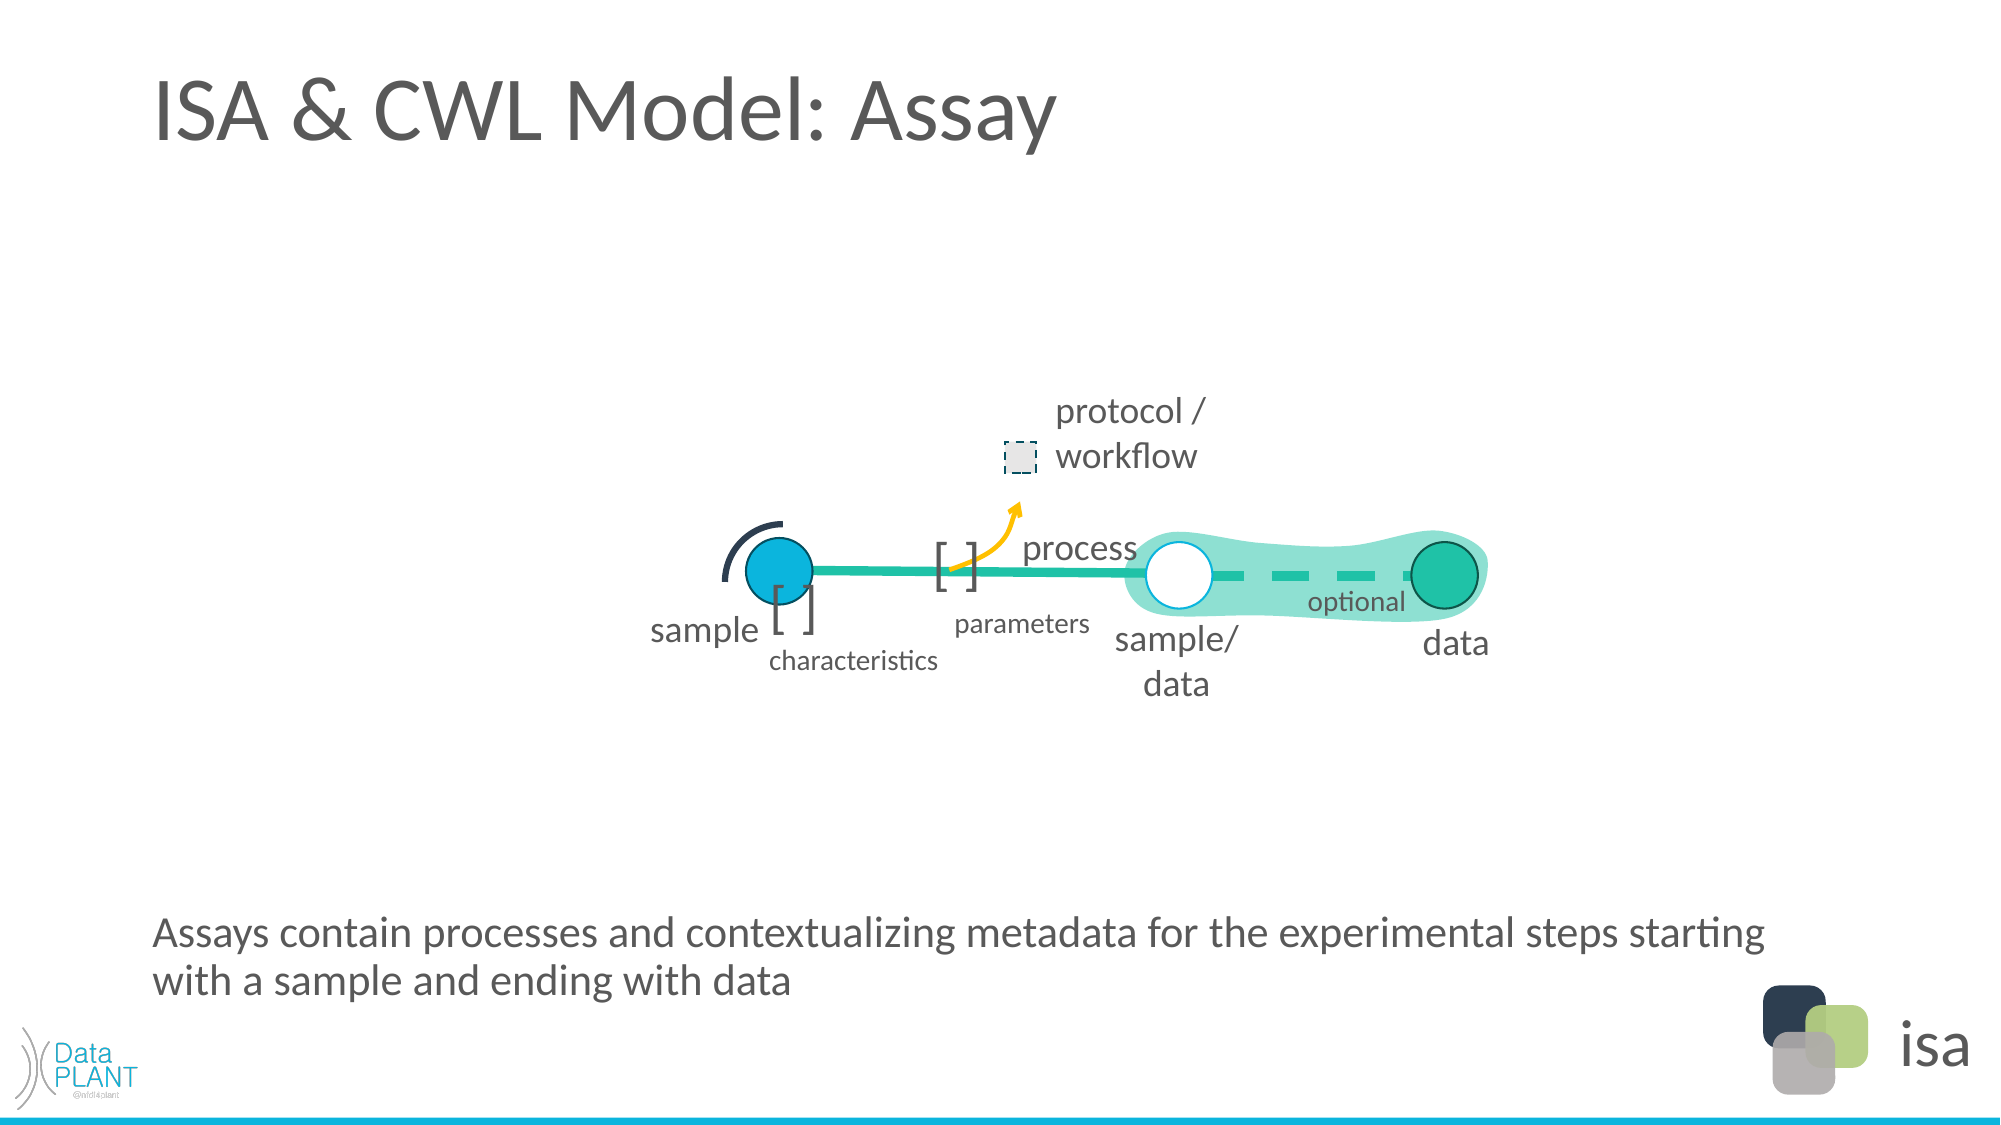

# ISA & CWL Model: Assay
protocol /
workflow

process
[ ]

[ ]
optional
parameters
sample
sample/
data
data
characteristics
Assays contain processes and contextualizing metadata for the experimental steps starting with a sample and ending with data

isa